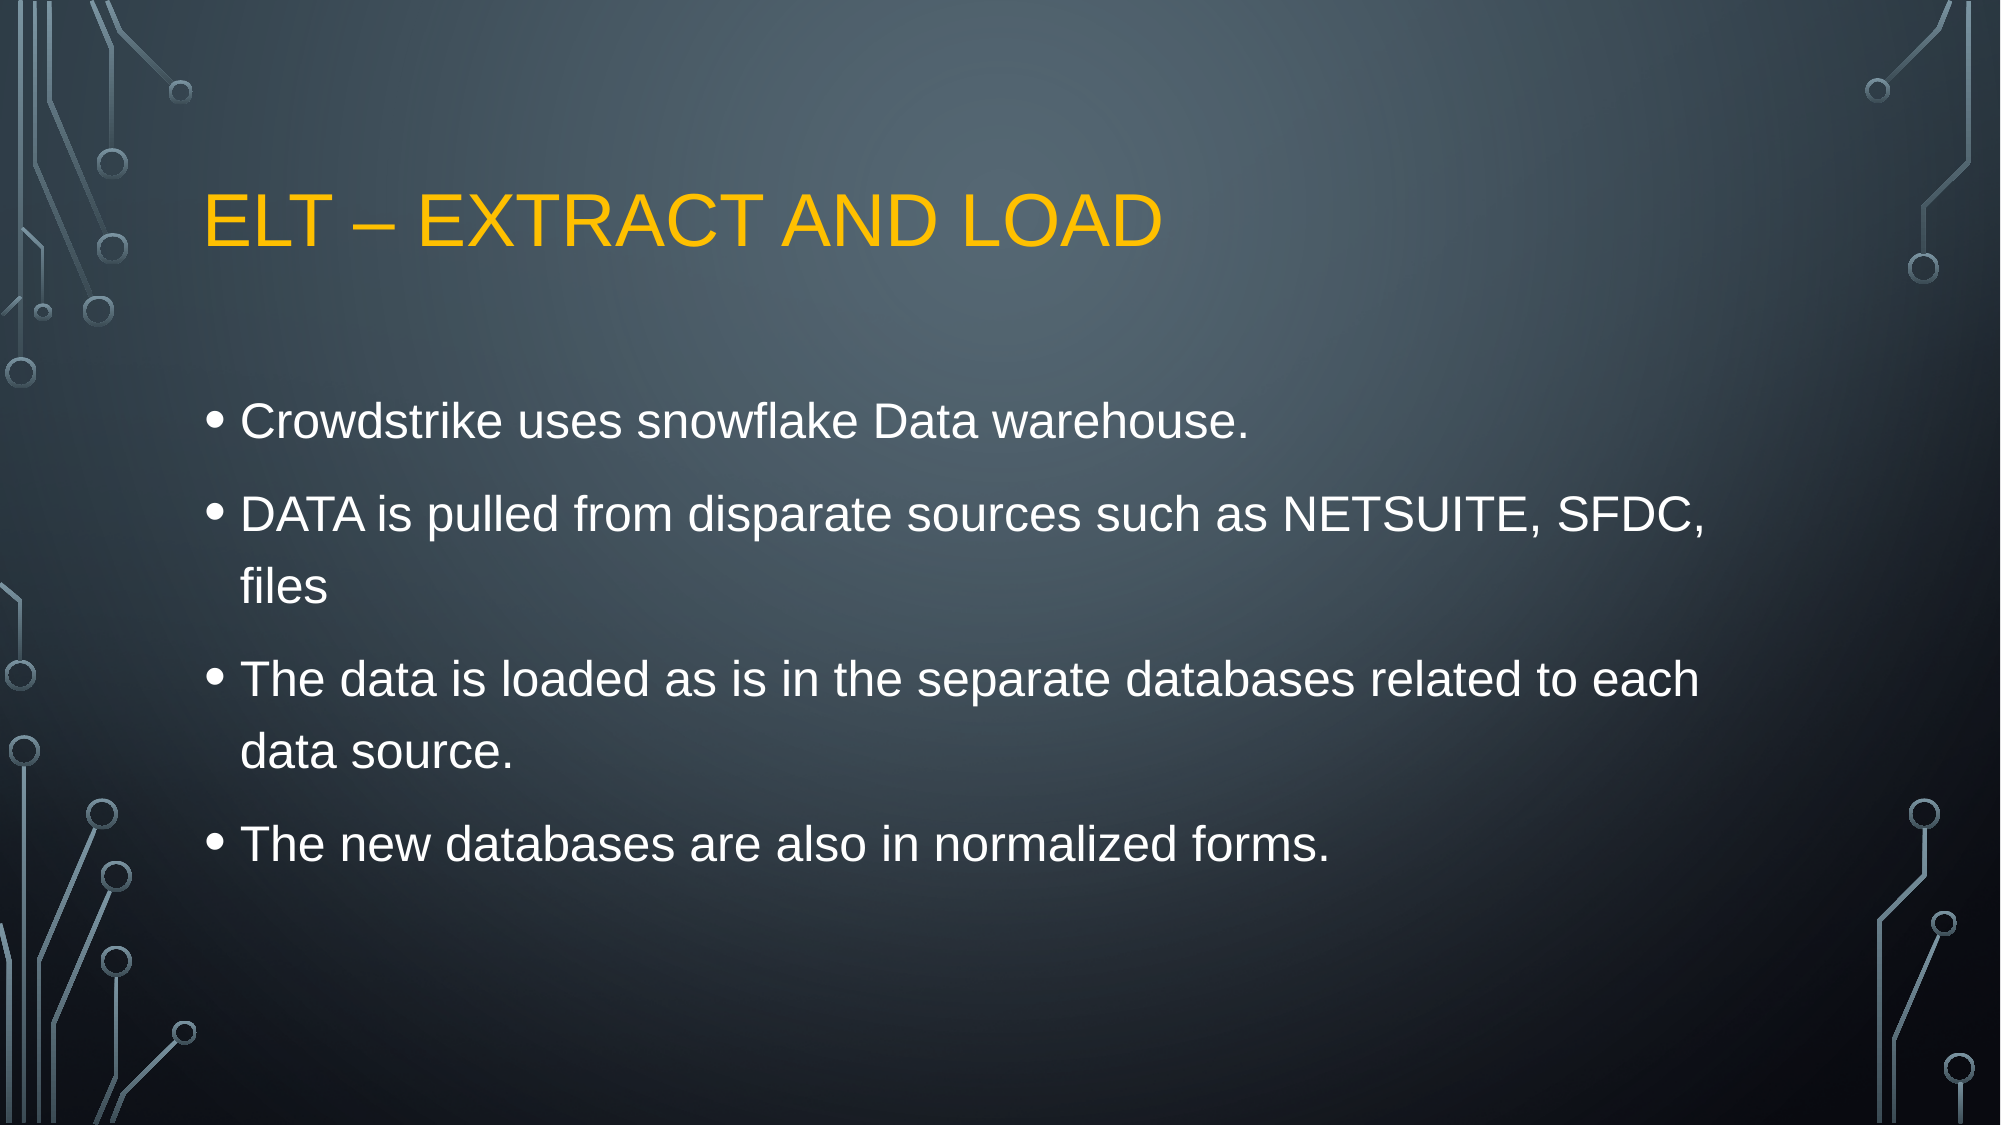

# ELT – EXTRACT AND LOAD
Crowdstrike uses snowflake Data warehouse.
DATA is pulled from disparate sources such as NETSUITE, SFDC, files
The data is loaded as is in the separate databases related to each data source.
The new databases are also in normalized forms.